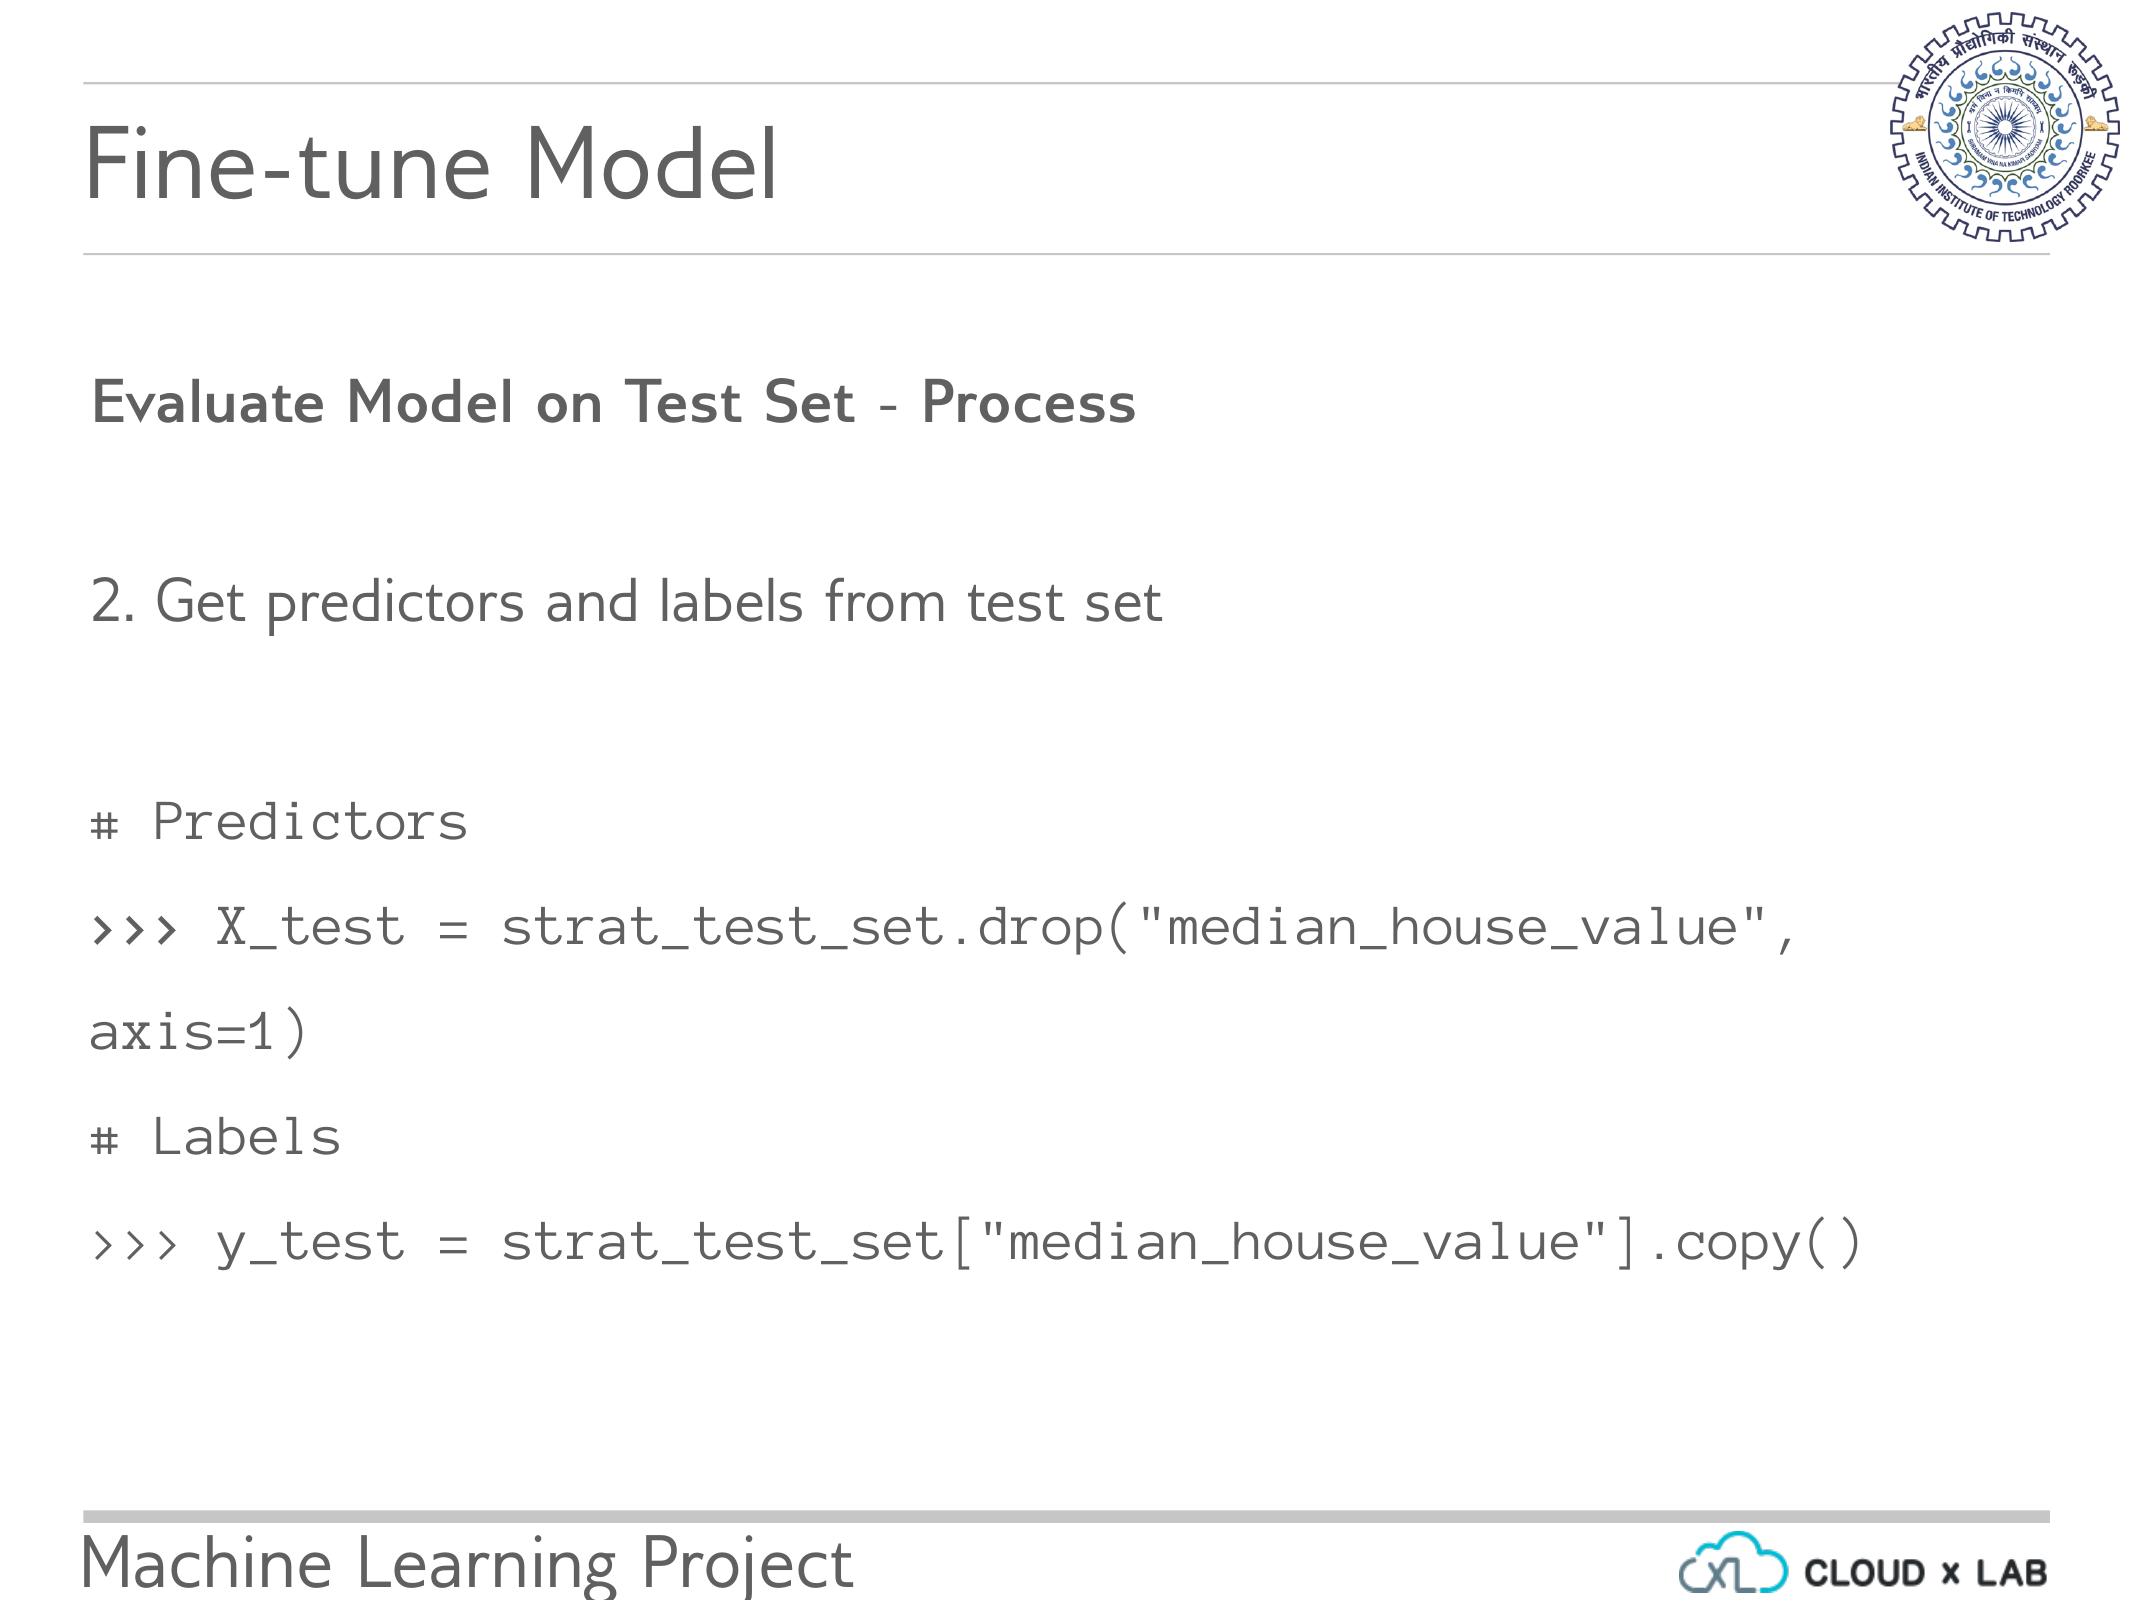

Fine-tune Model
Evaluate Model on Test Set - Process

2. Get predictors and labels from test set

# Predictors
>>> X_test = strat_test_set.drop("median_house_value", axis=1)
# Labels
>>> y_test = strat_test_set["median_house_value"].copy()